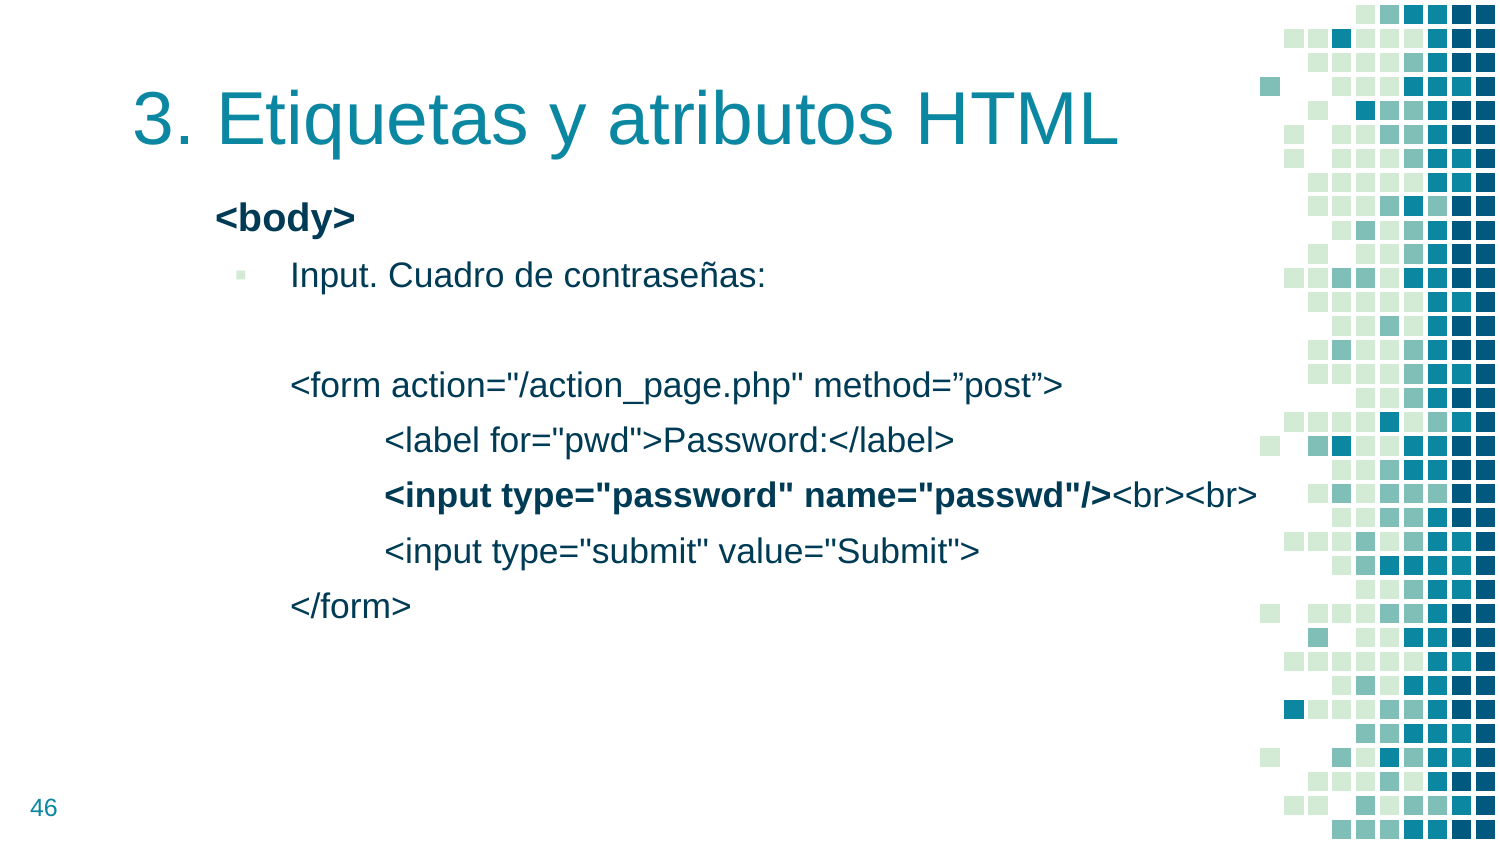

# 3. Etiquetas y atributos HTML
<body>
Input. Cuadro de contraseñas:

<form action="/action_page.php" method=”post”>
  <label for="pwd">Password:</label>
  <input type="password" name="passwd"/><br><br>
  <input type="submit" value="Submit">
</form>

46